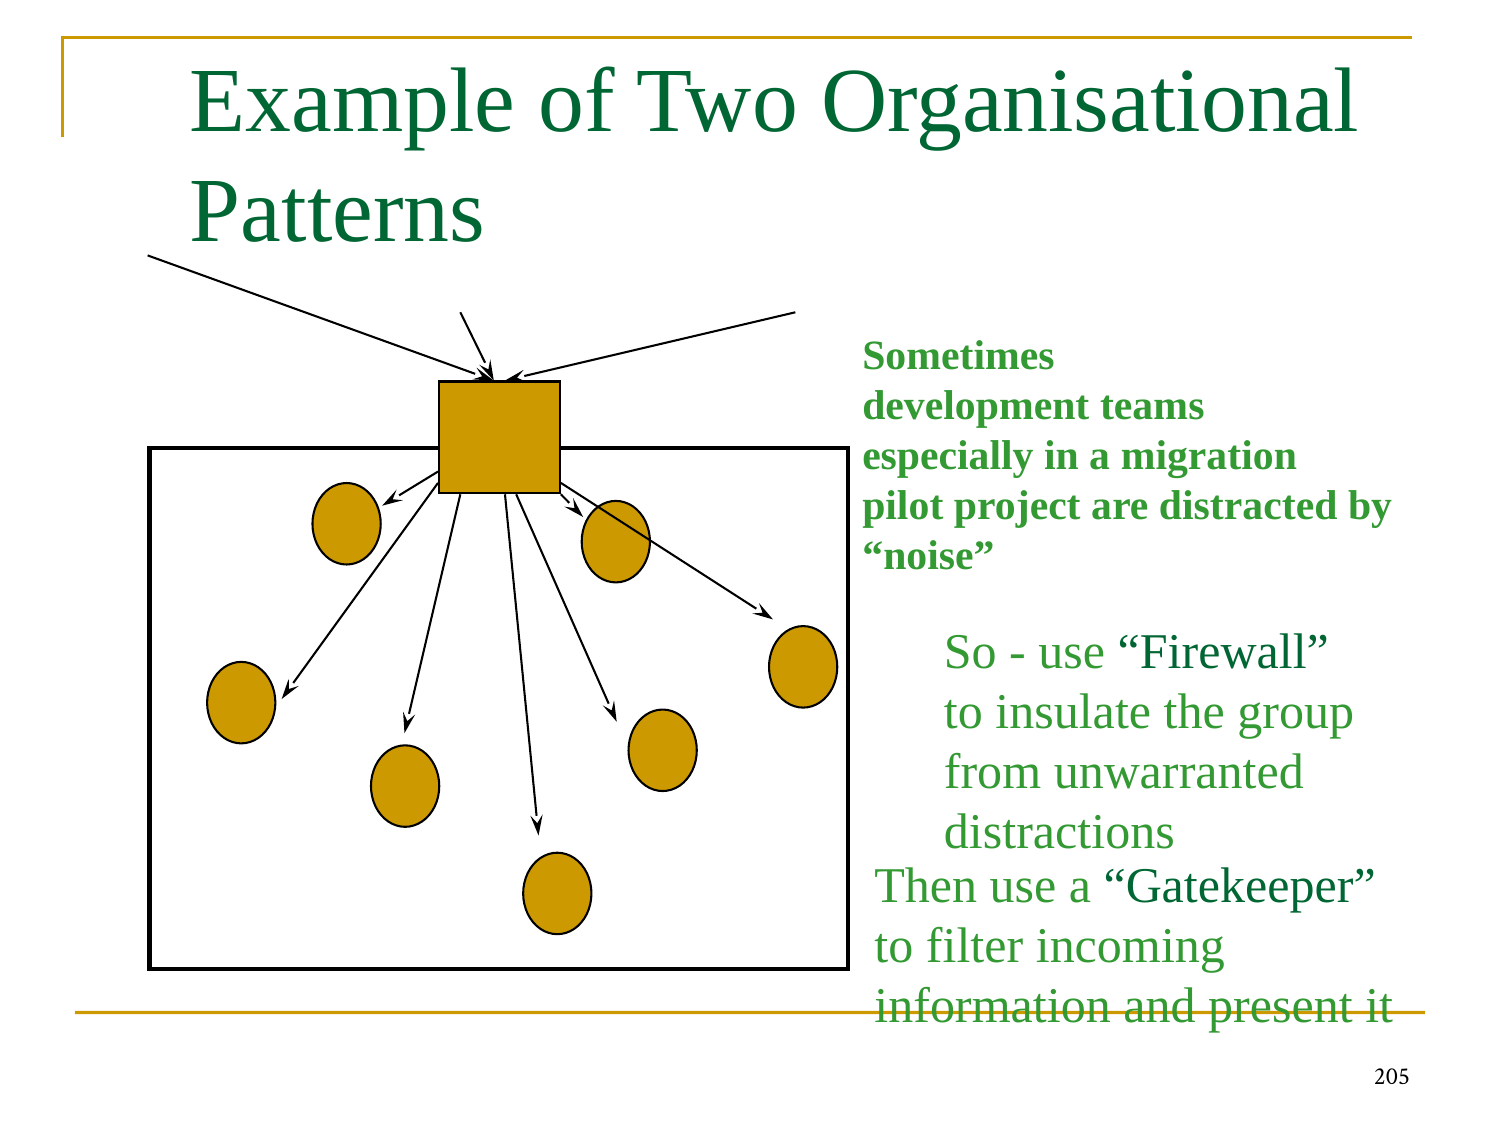

Example of Two Organisational Patterns

Then use a “Gatekeeper”
to filter incoming
information and present it
Sometimes
development teams
especially in a migration
pilot project are distracted by
“noise”

So - use “Firewall”
to insulate the group
from unwarranted
distractions
205